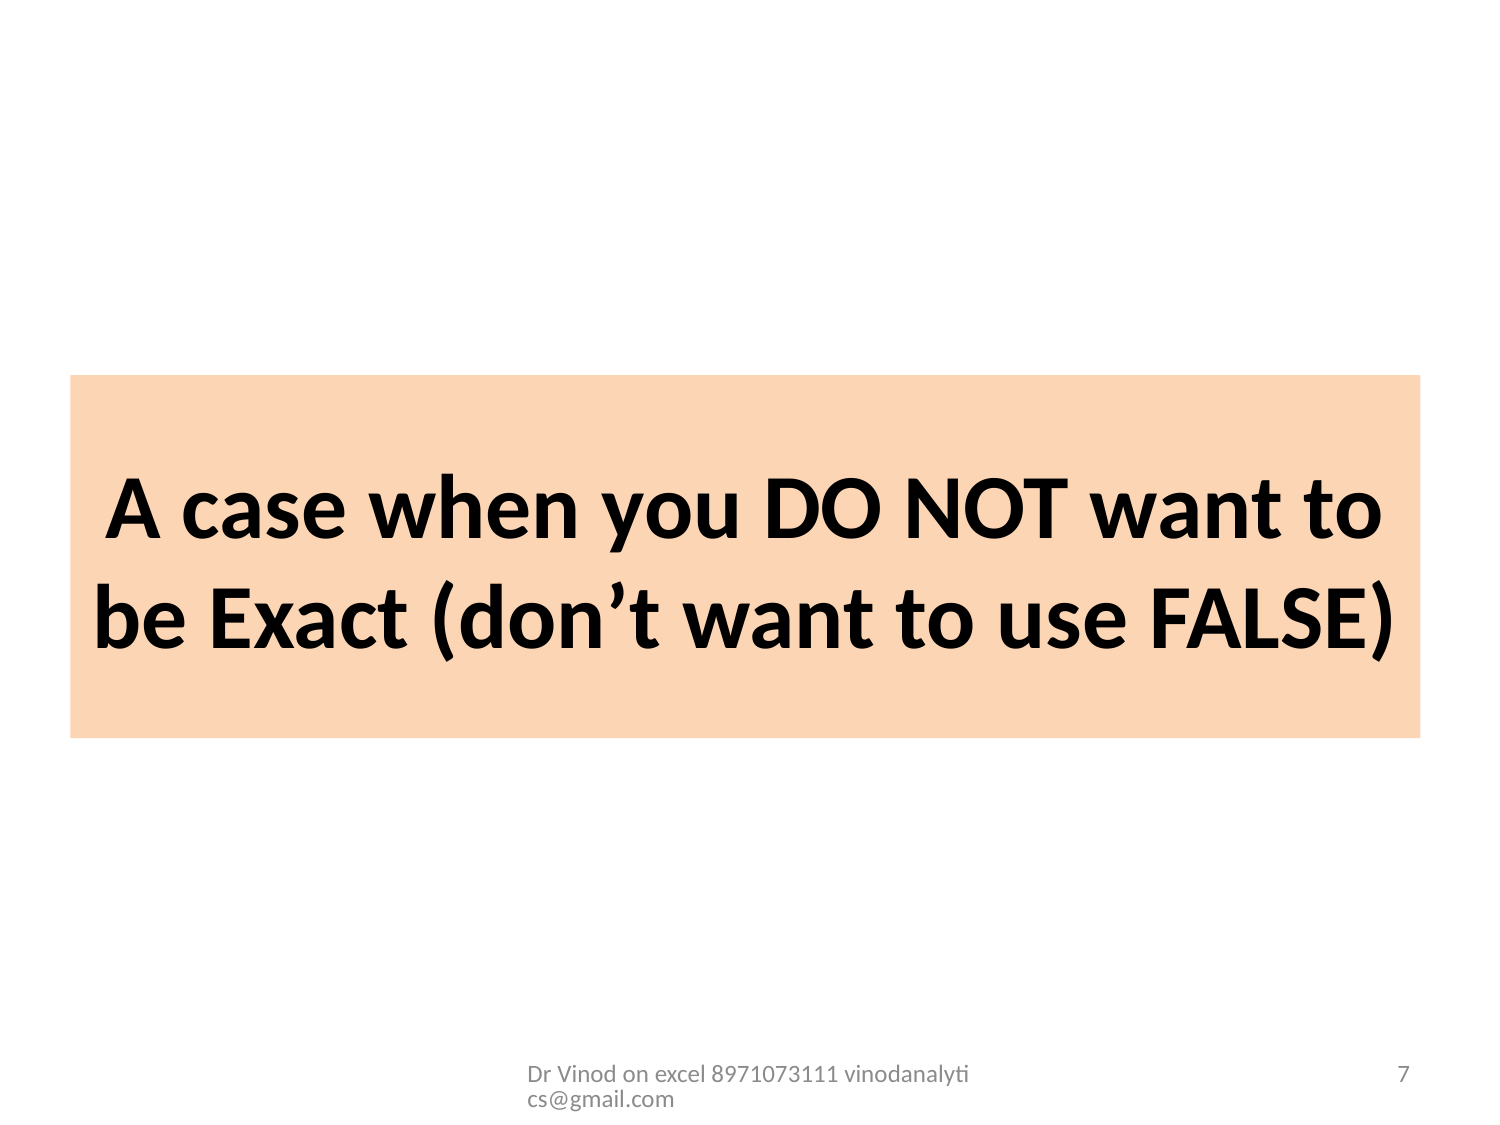

# A case when you DO NOT want to be Exact (don’t want to use FALSE)
Dr Vinod on excel 8971073111 vinodanalytics@gmail.com
7